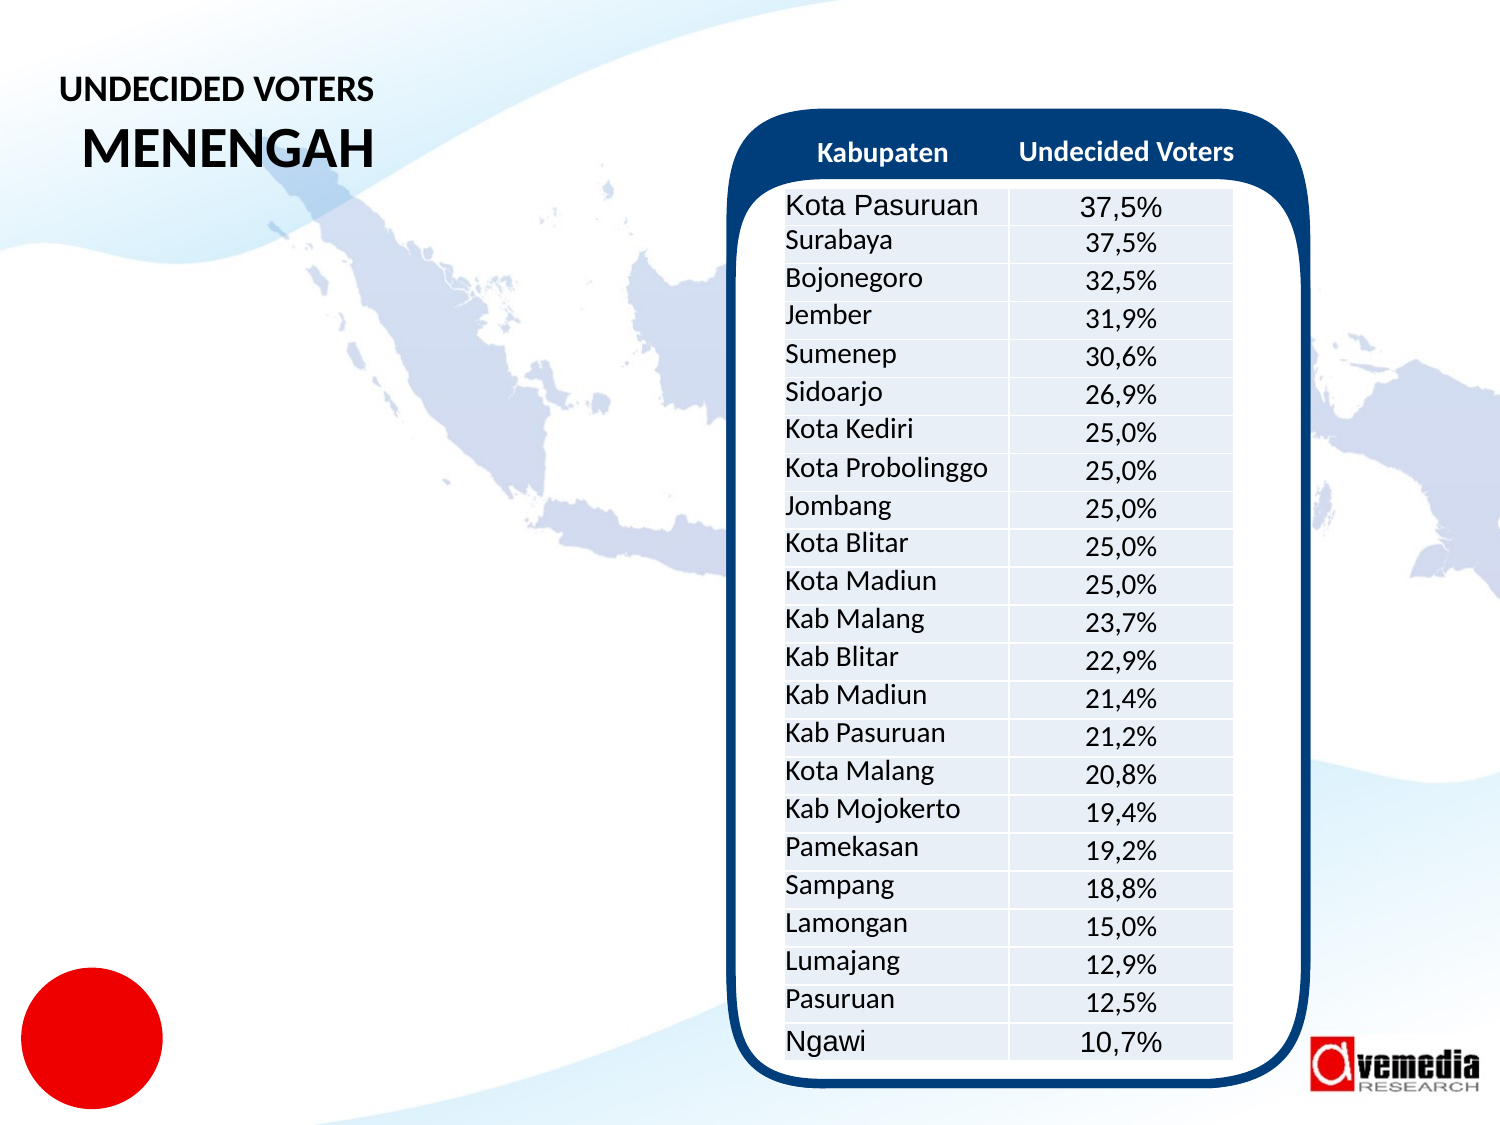

UNDECIDED VOTERS
MENENGAH

Undecided Voters
Kabupaten

| Kota Pasuruan | 37,5% |
| --- | --- |
| Surabaya | 37,5% |
| Bojonegoro | 32,5% |
| Jember | 31,9% |
| Sumenep | 30,6% |
| Sidoarjo | 26,9% |
| Kota Kediri | 25,0% |
| Kota Probolinggo | 25,0% |
| Jombang | 25,0% |
| Kota Blitar | 25,0% |
| Kota Madiun | 25,0% |
| Kab Malang | 23,7% |
| Kab Blitar | 22,9% |
| Kab Madiun | 21,4% |
| Kab Pasuruan | 21,2% |
| Kota Malang | 20,8% |
| Kab Mojokerto | 19,4% |
| Pamekasan | 19,2% |
| Sampang | 18,8% |
| Lamongan | 15,0% |
| Lumajang | 12,9% |
| Pasuruan | 12,5% |
| Ngawi | 10,7% |